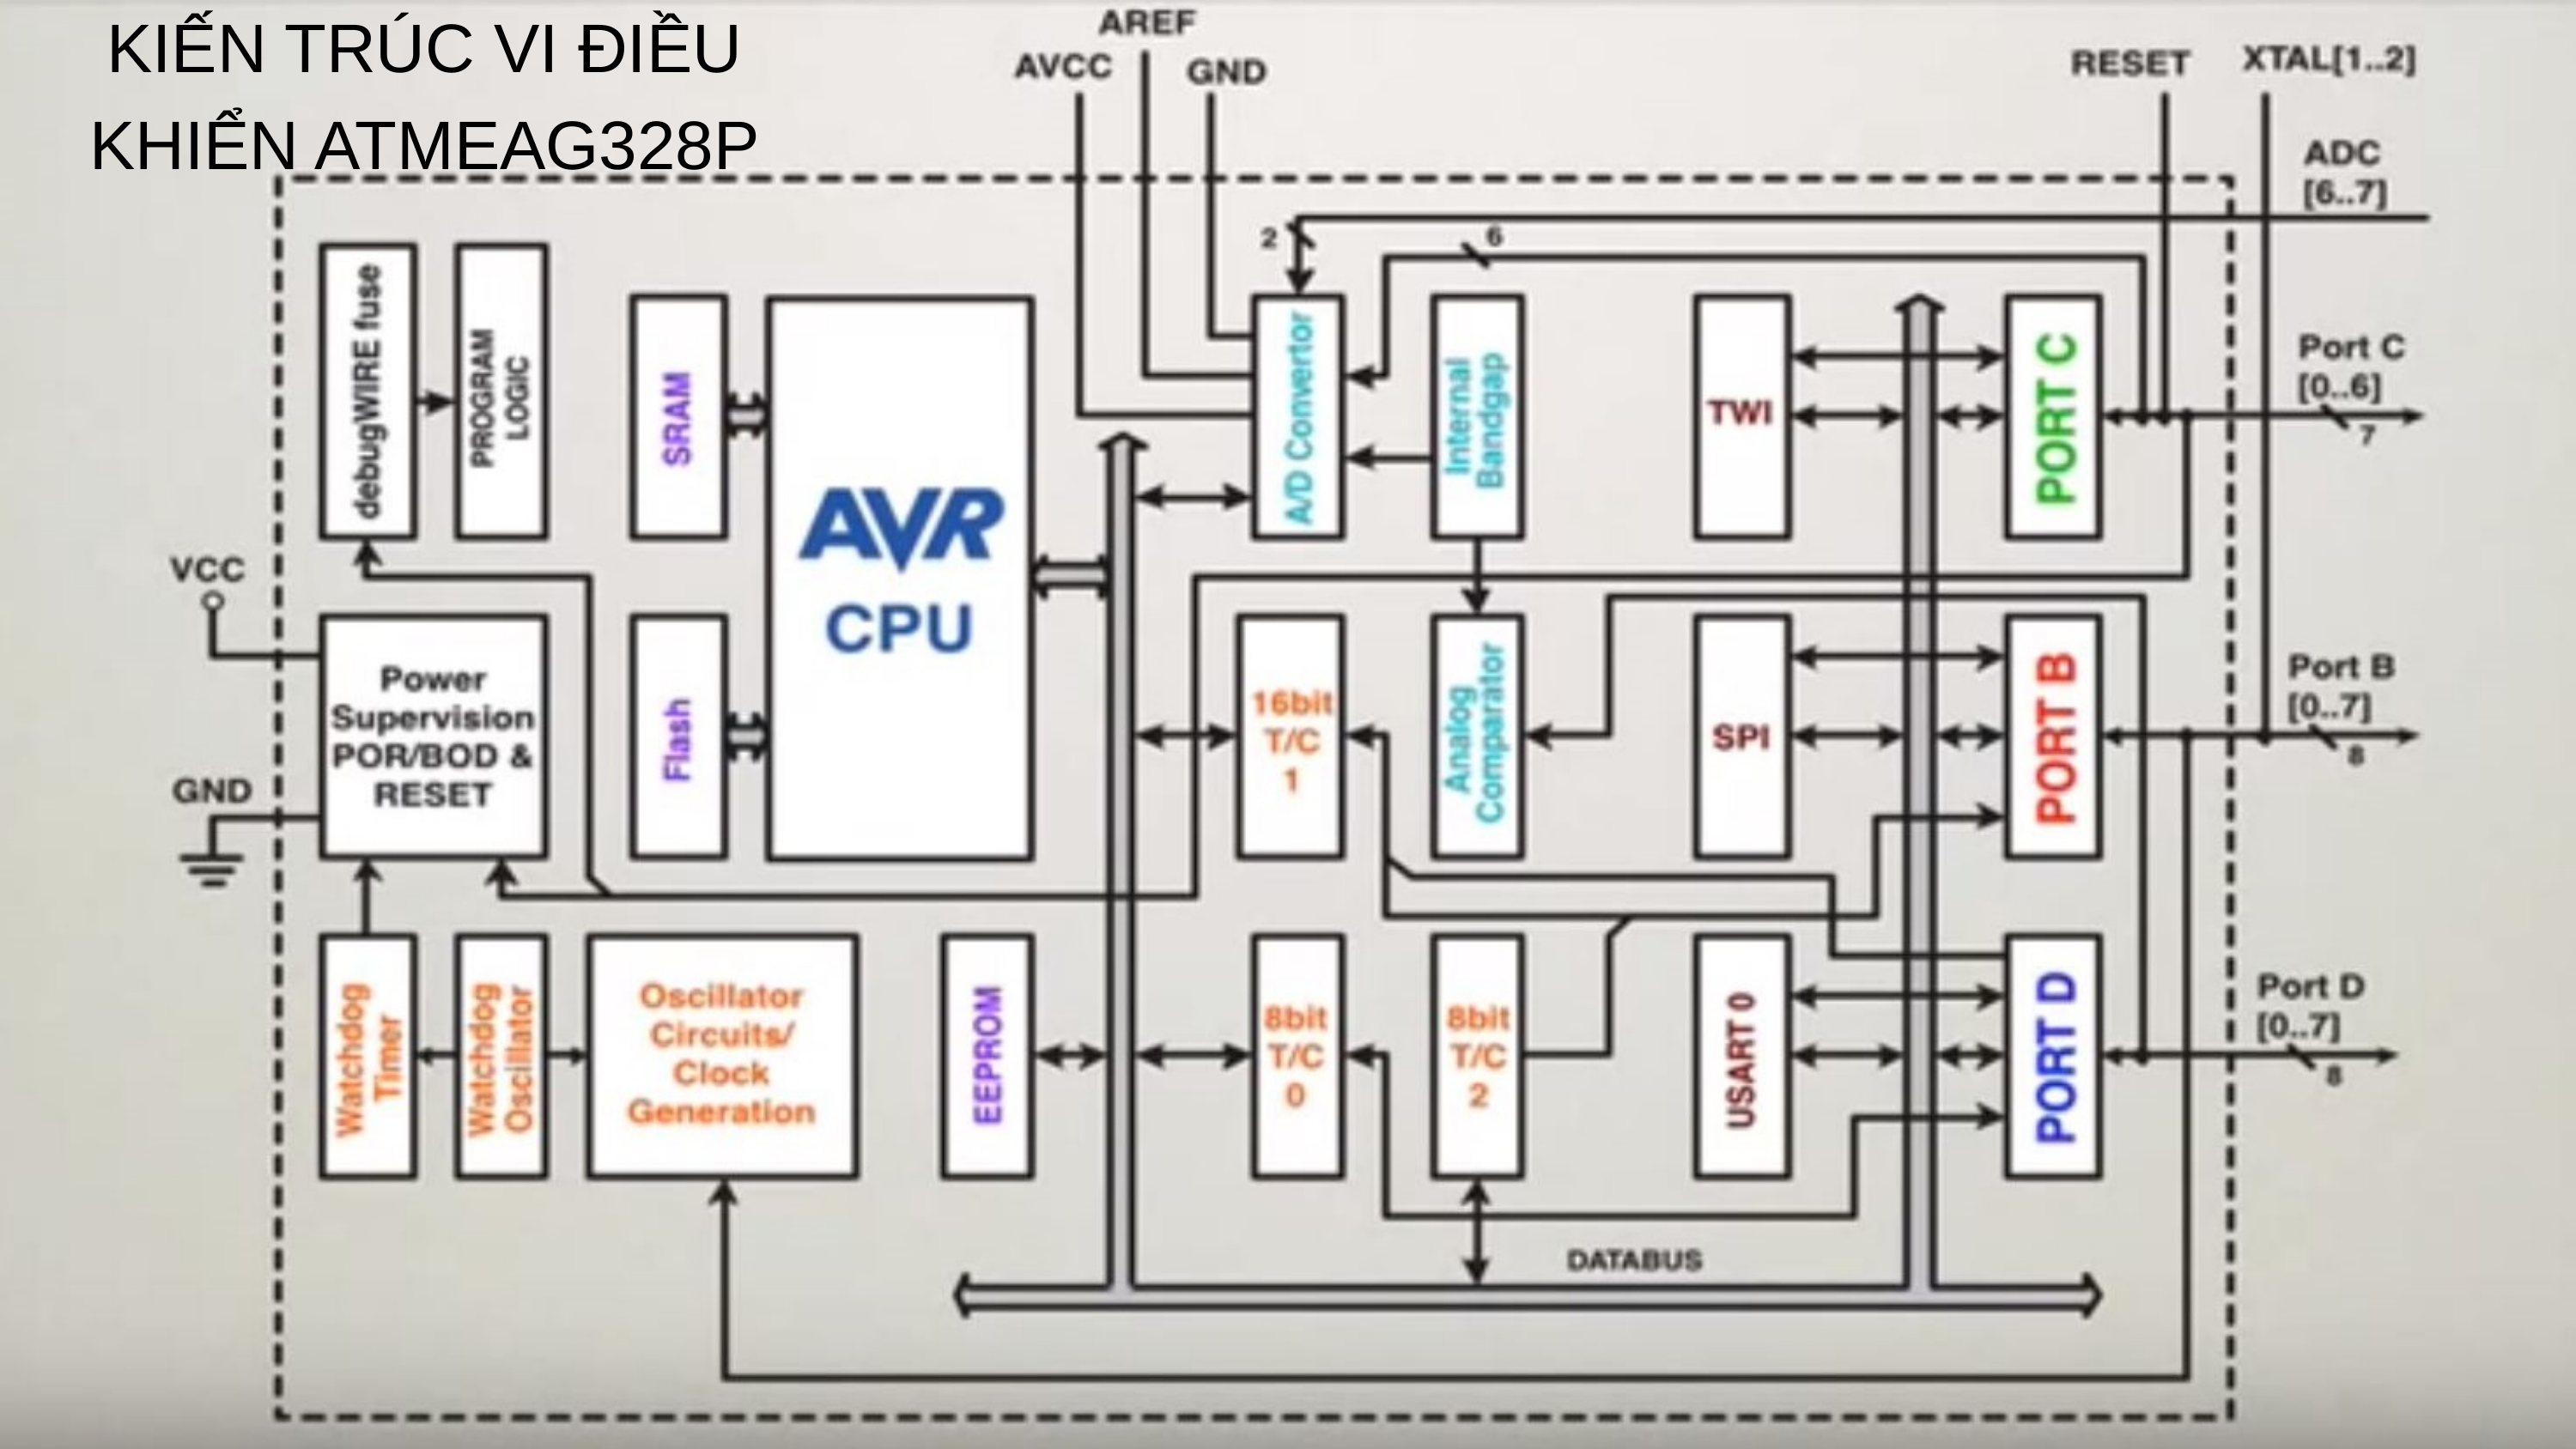

KIẾN TRÚC VI ĐIỀU KHIỂN ATMEAG328P
6